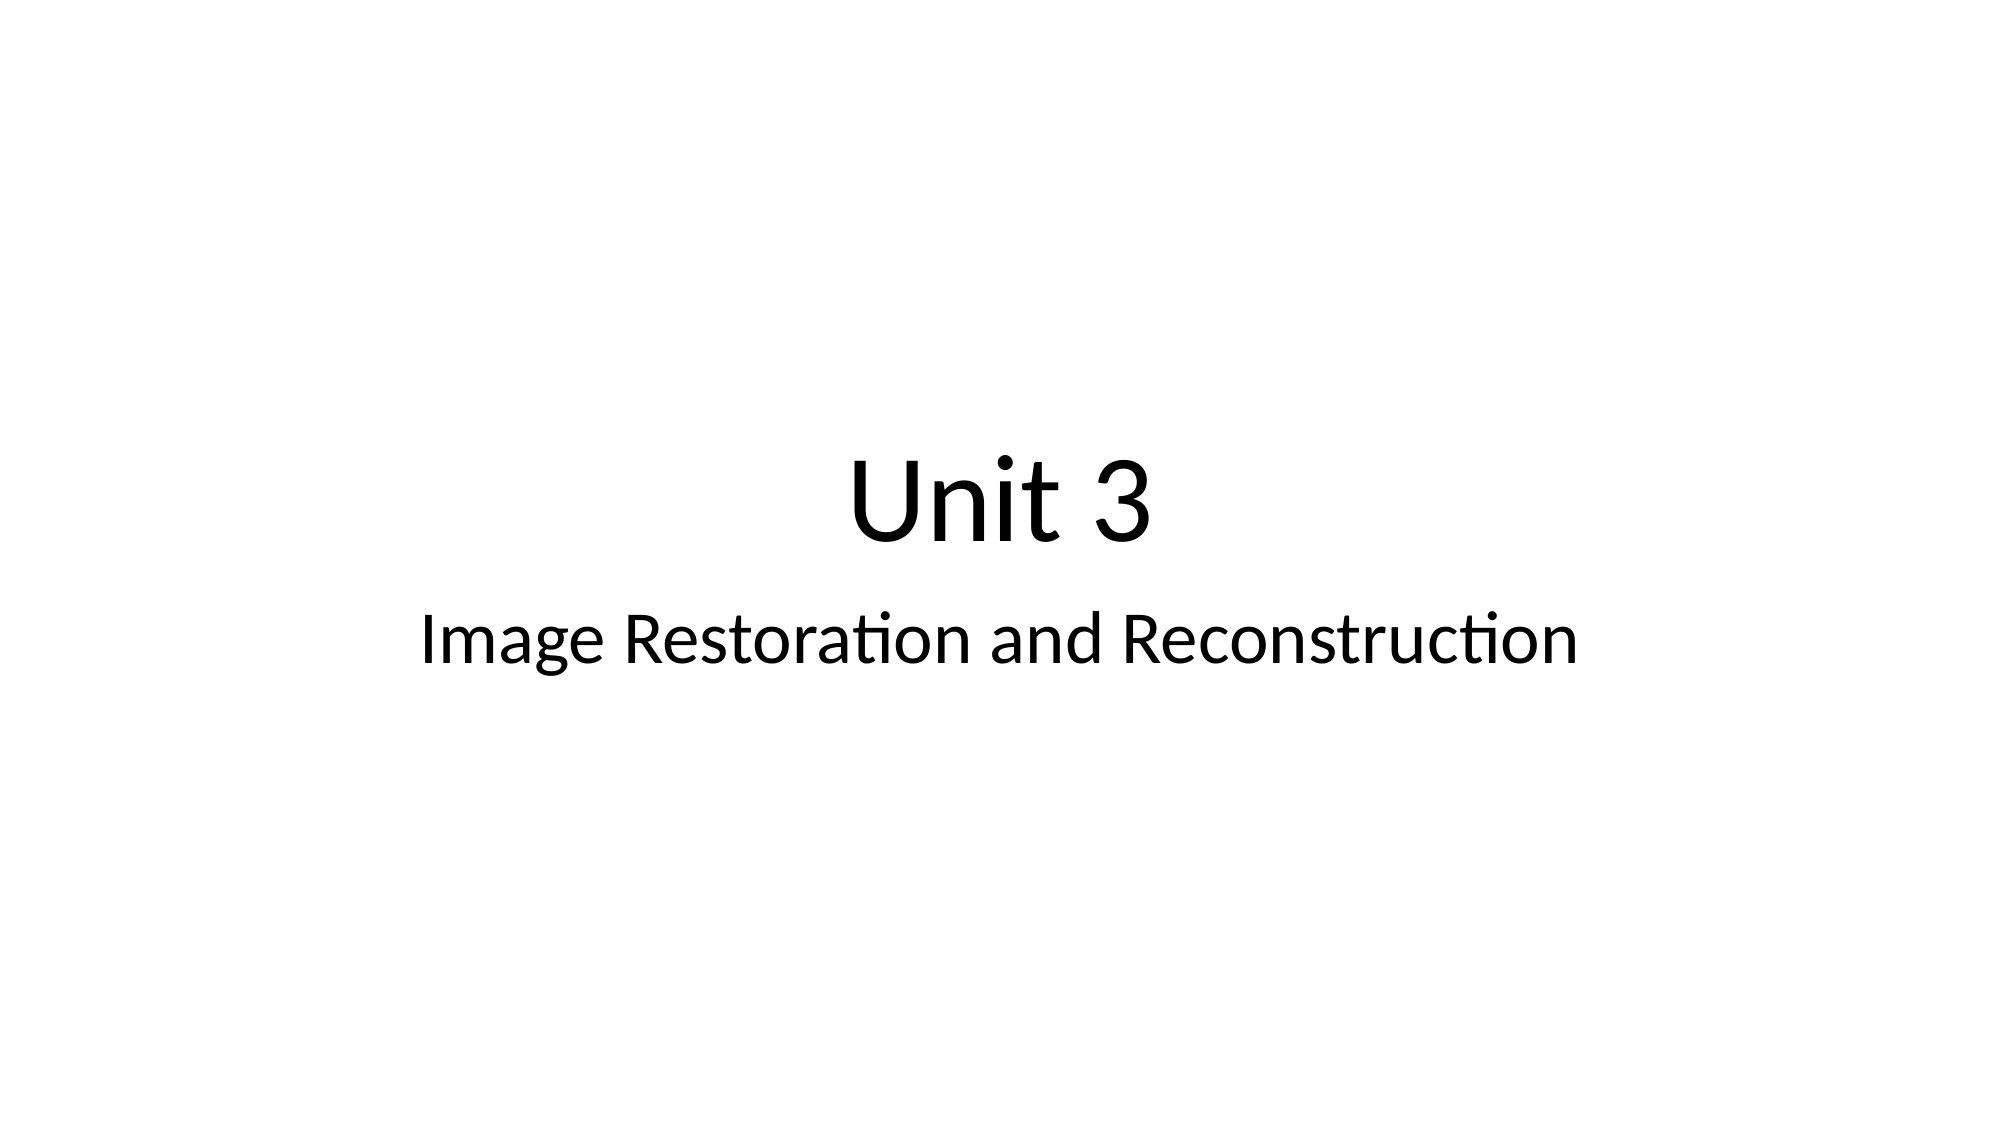

# Unit 3
Image Restoration and Reconstruction